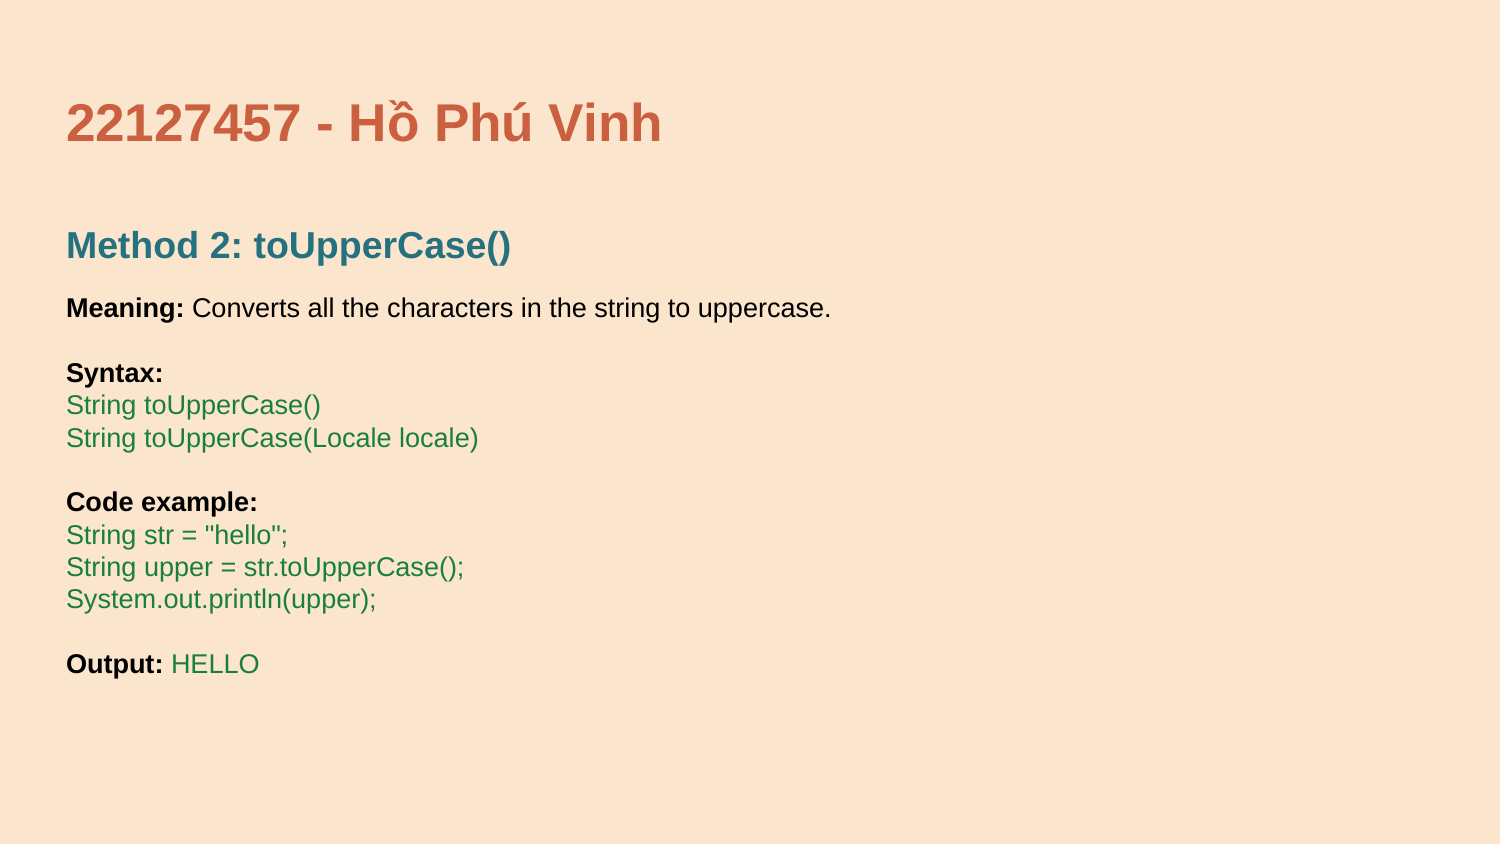

# 22127457 - Hồ Phú Vinh
Method 2: toUpperCase()
Meaning: Converts all the characters in the string to uppercase.

Syntax:
String toUpperCase()
String toUpperCase(Locale locale)

Code example:
String str = "hello";
String upper = str.toUpperCase();
System.out.println(upper);

Output: HELLO